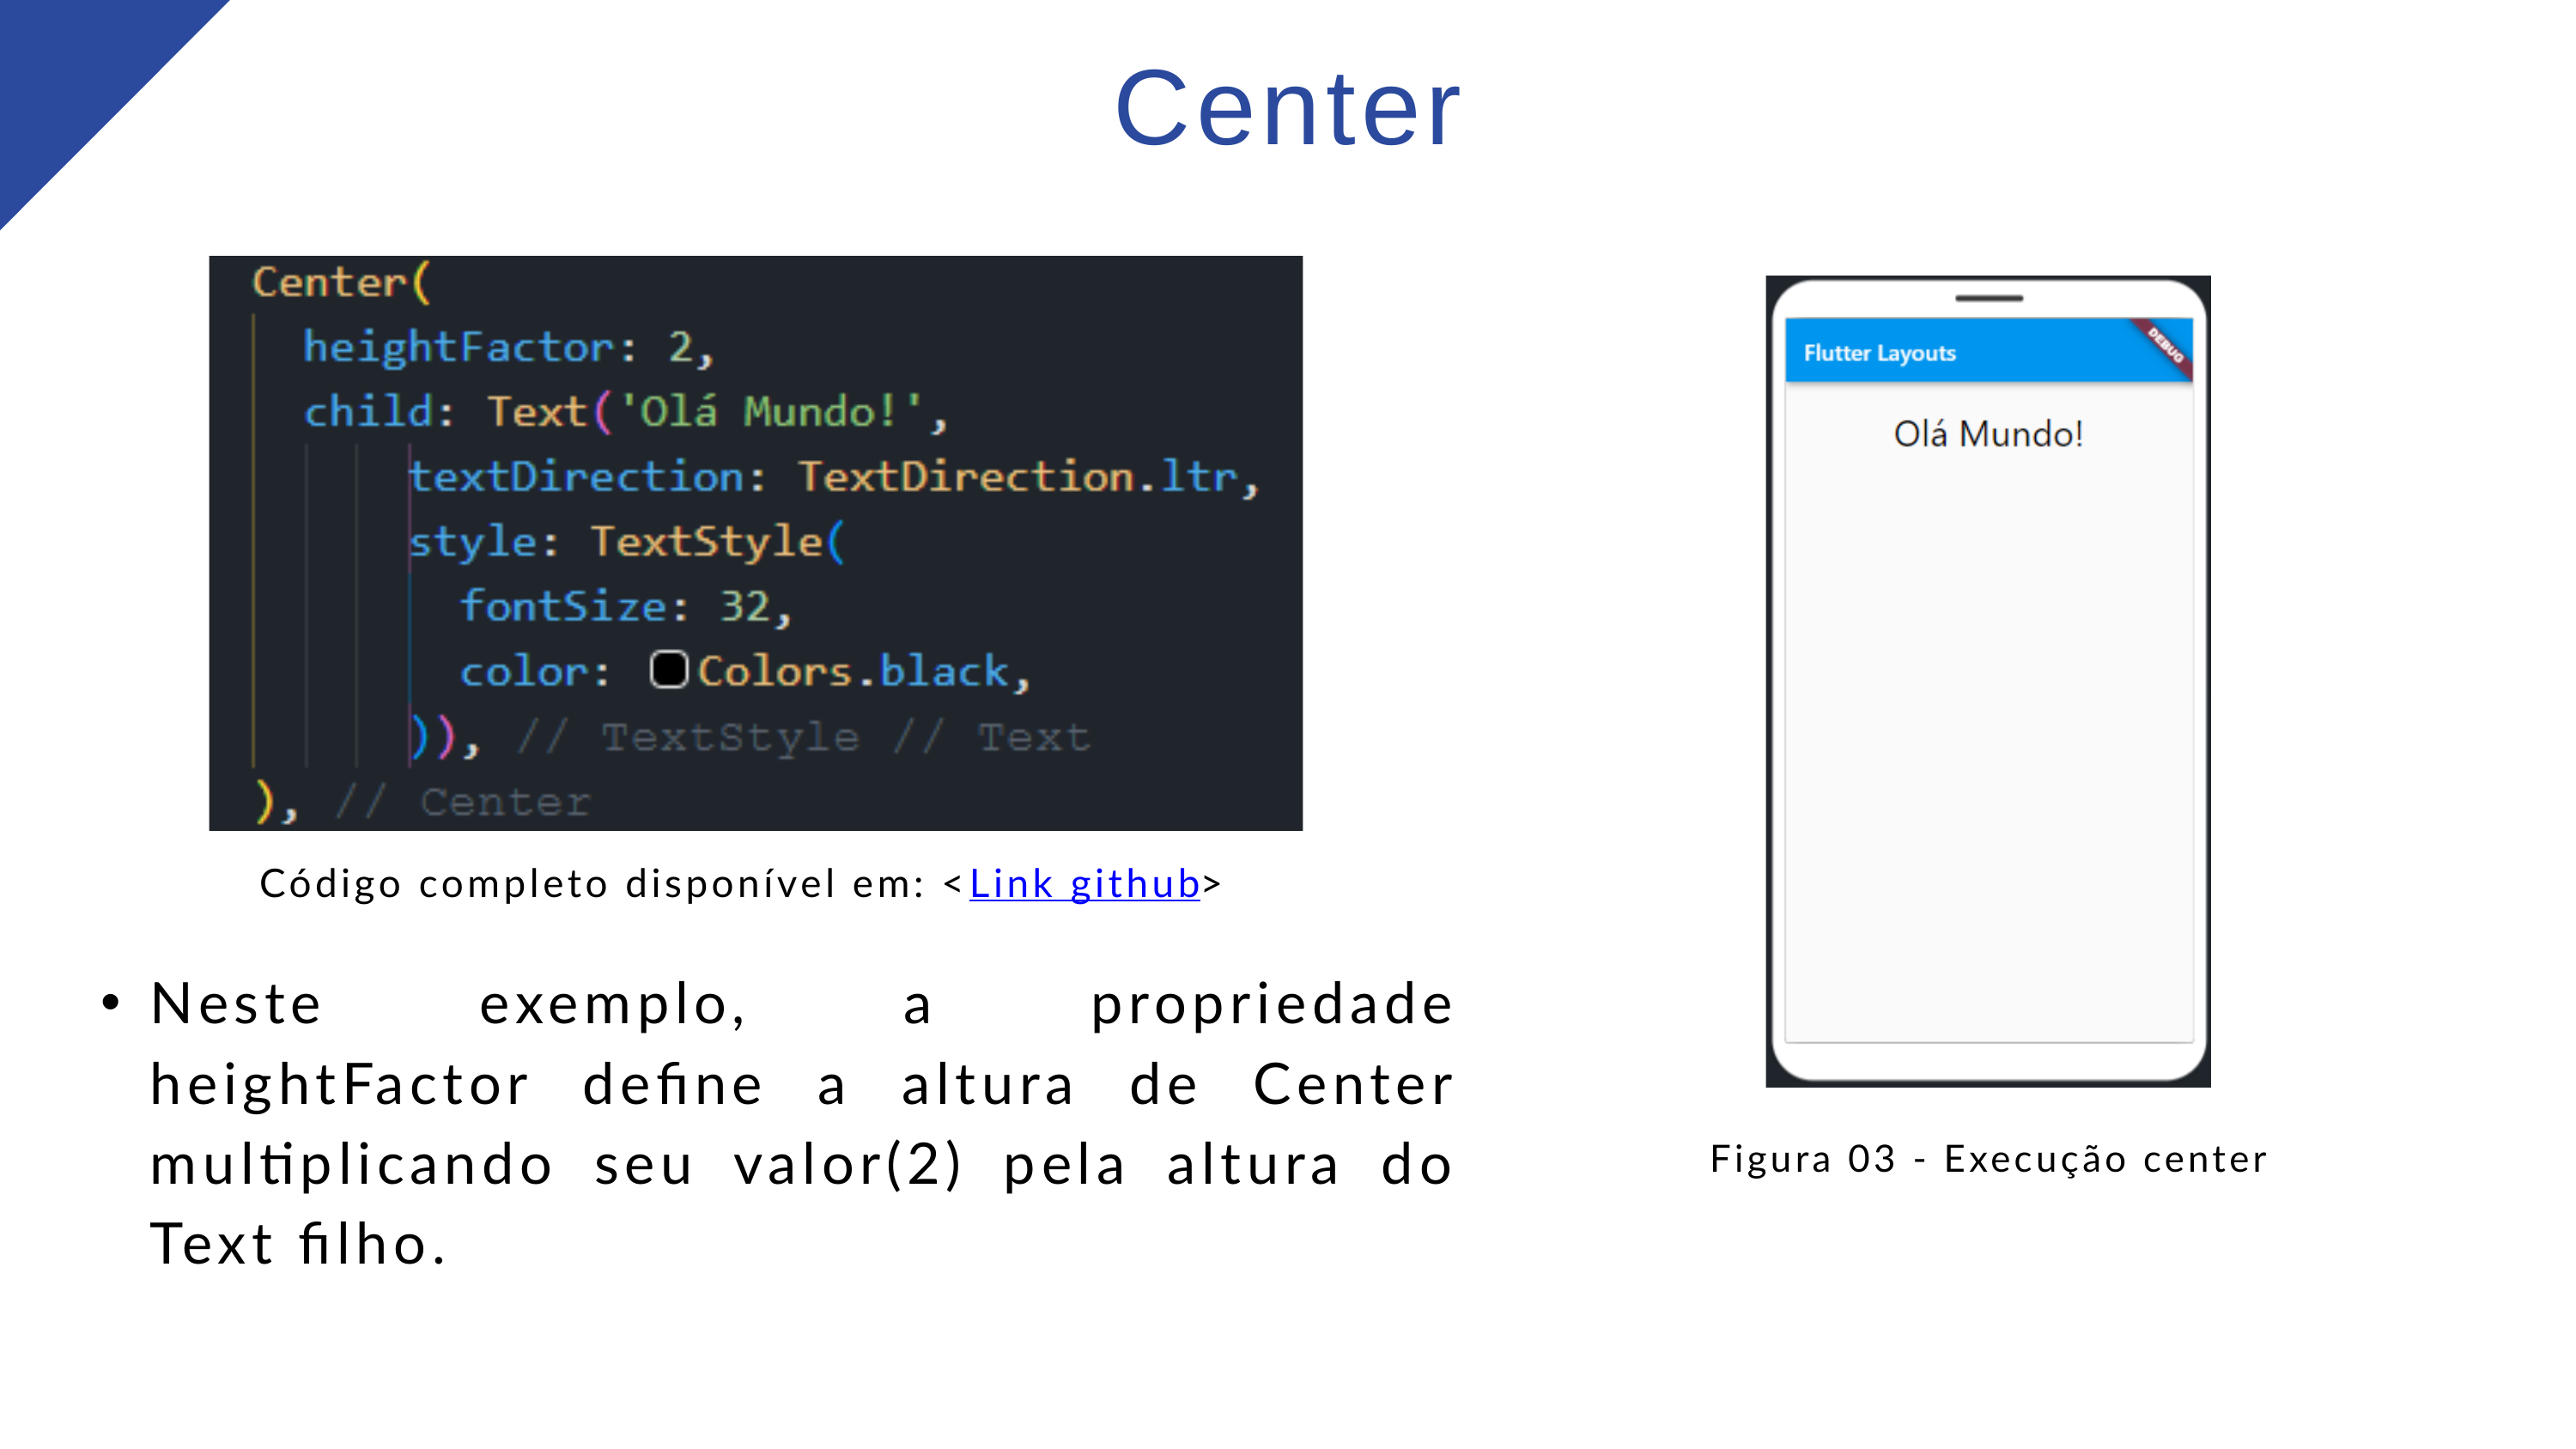

Center

Código completo disponível em: <Link github>
Neste exemplo, a propriedade heightFactor define a altura de Center multiplicando seu valor(2) pela altura do Text filho.
Figura 03 - Execução center